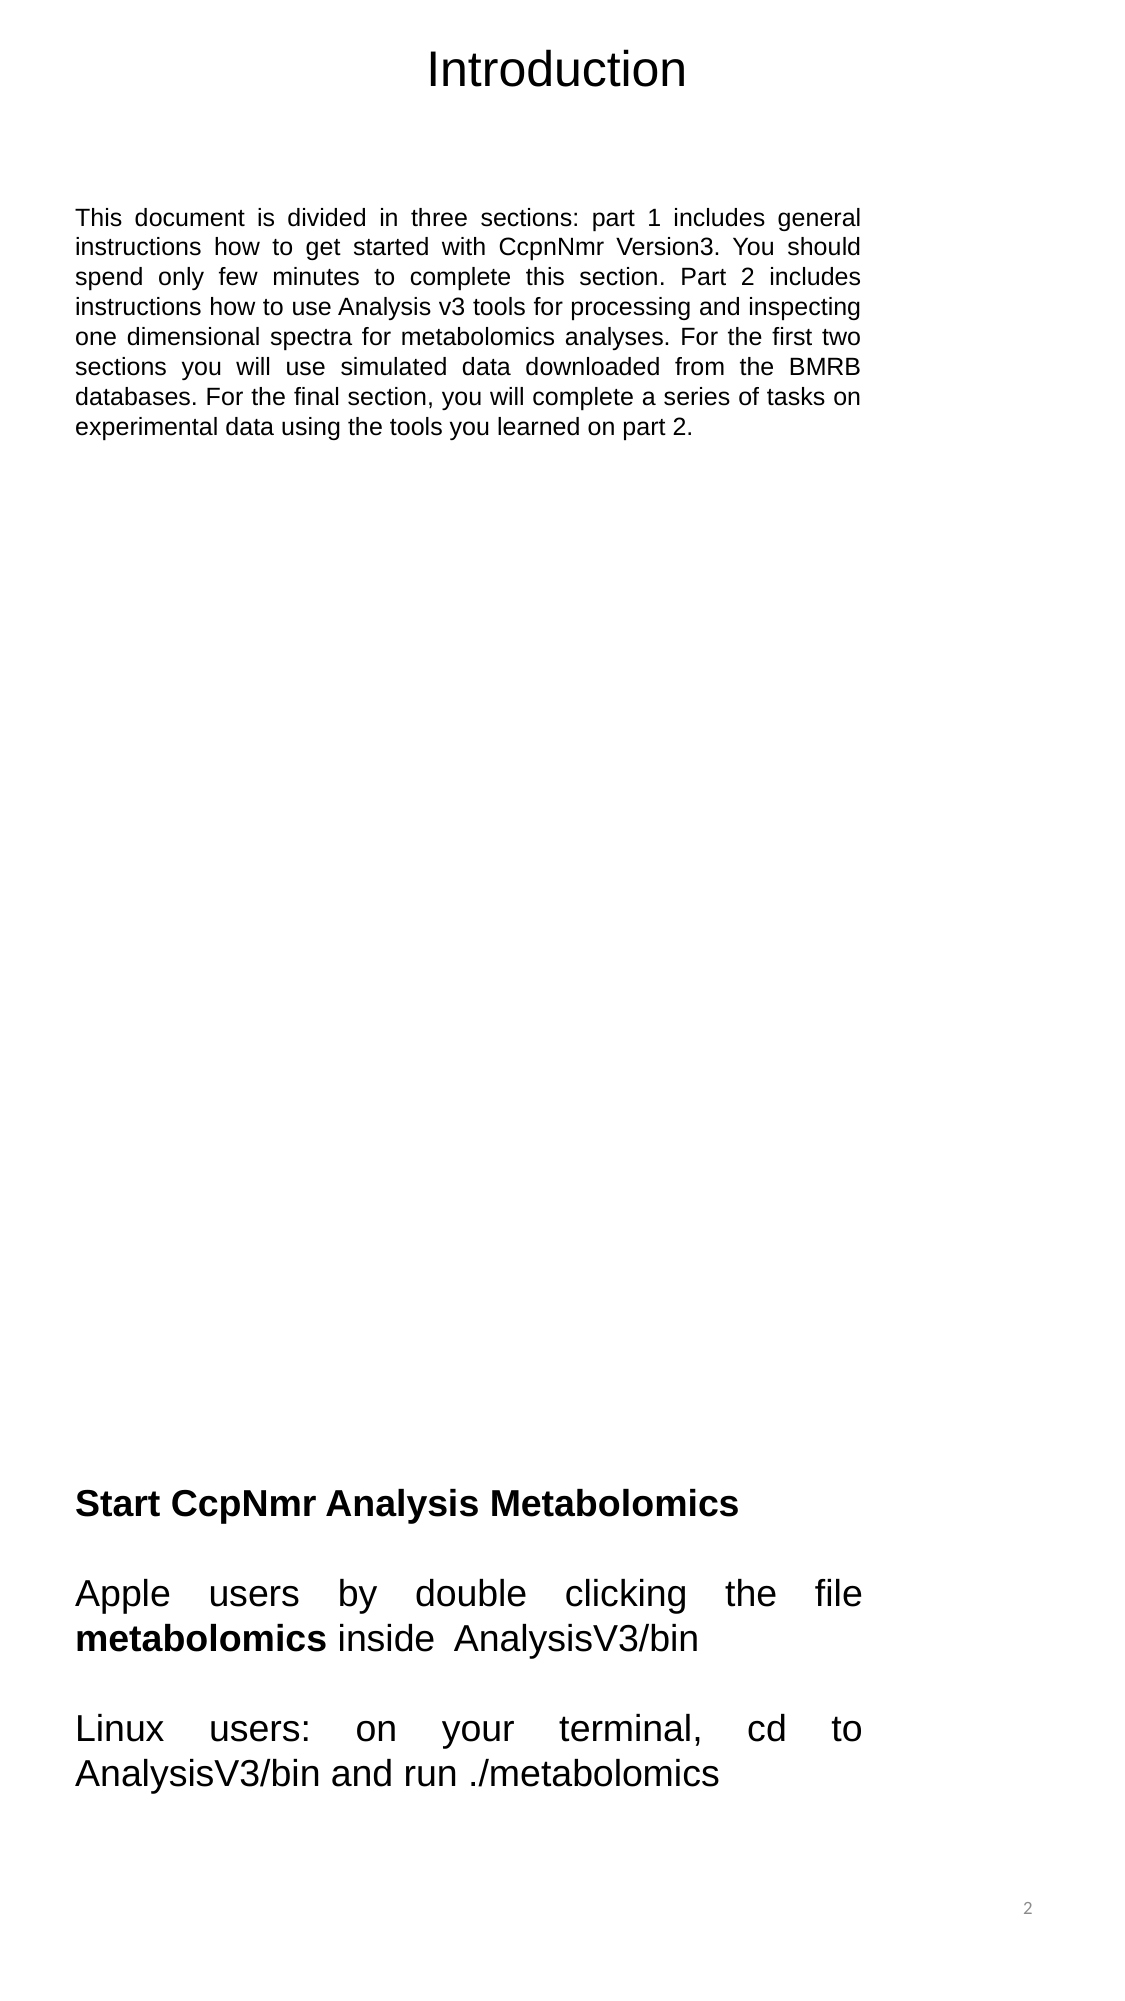

Introduction
This document is divided in three sections: part 1 includes general instructions how to get started with CcpnNmr Version3. You should spend only few minutes to complete this section. Part 2 includes instructions how to use Analysis v3 tools for processing and inspecting one dimensional spectra for metabolomics analyses. For the first two sections you will use simulated data downloaded from the BMRB databases. For the final section, you will complete a series of tasks on experimental data using the tools you learned on part 2.
Start CcpNmr Analysis Metabolomics

Apple users by double clicking the file metabolomics inside  AnalysisV3/bin

Linux users: on your terminal, cd to AnalysisV3/bin and run ./metabolomics

2